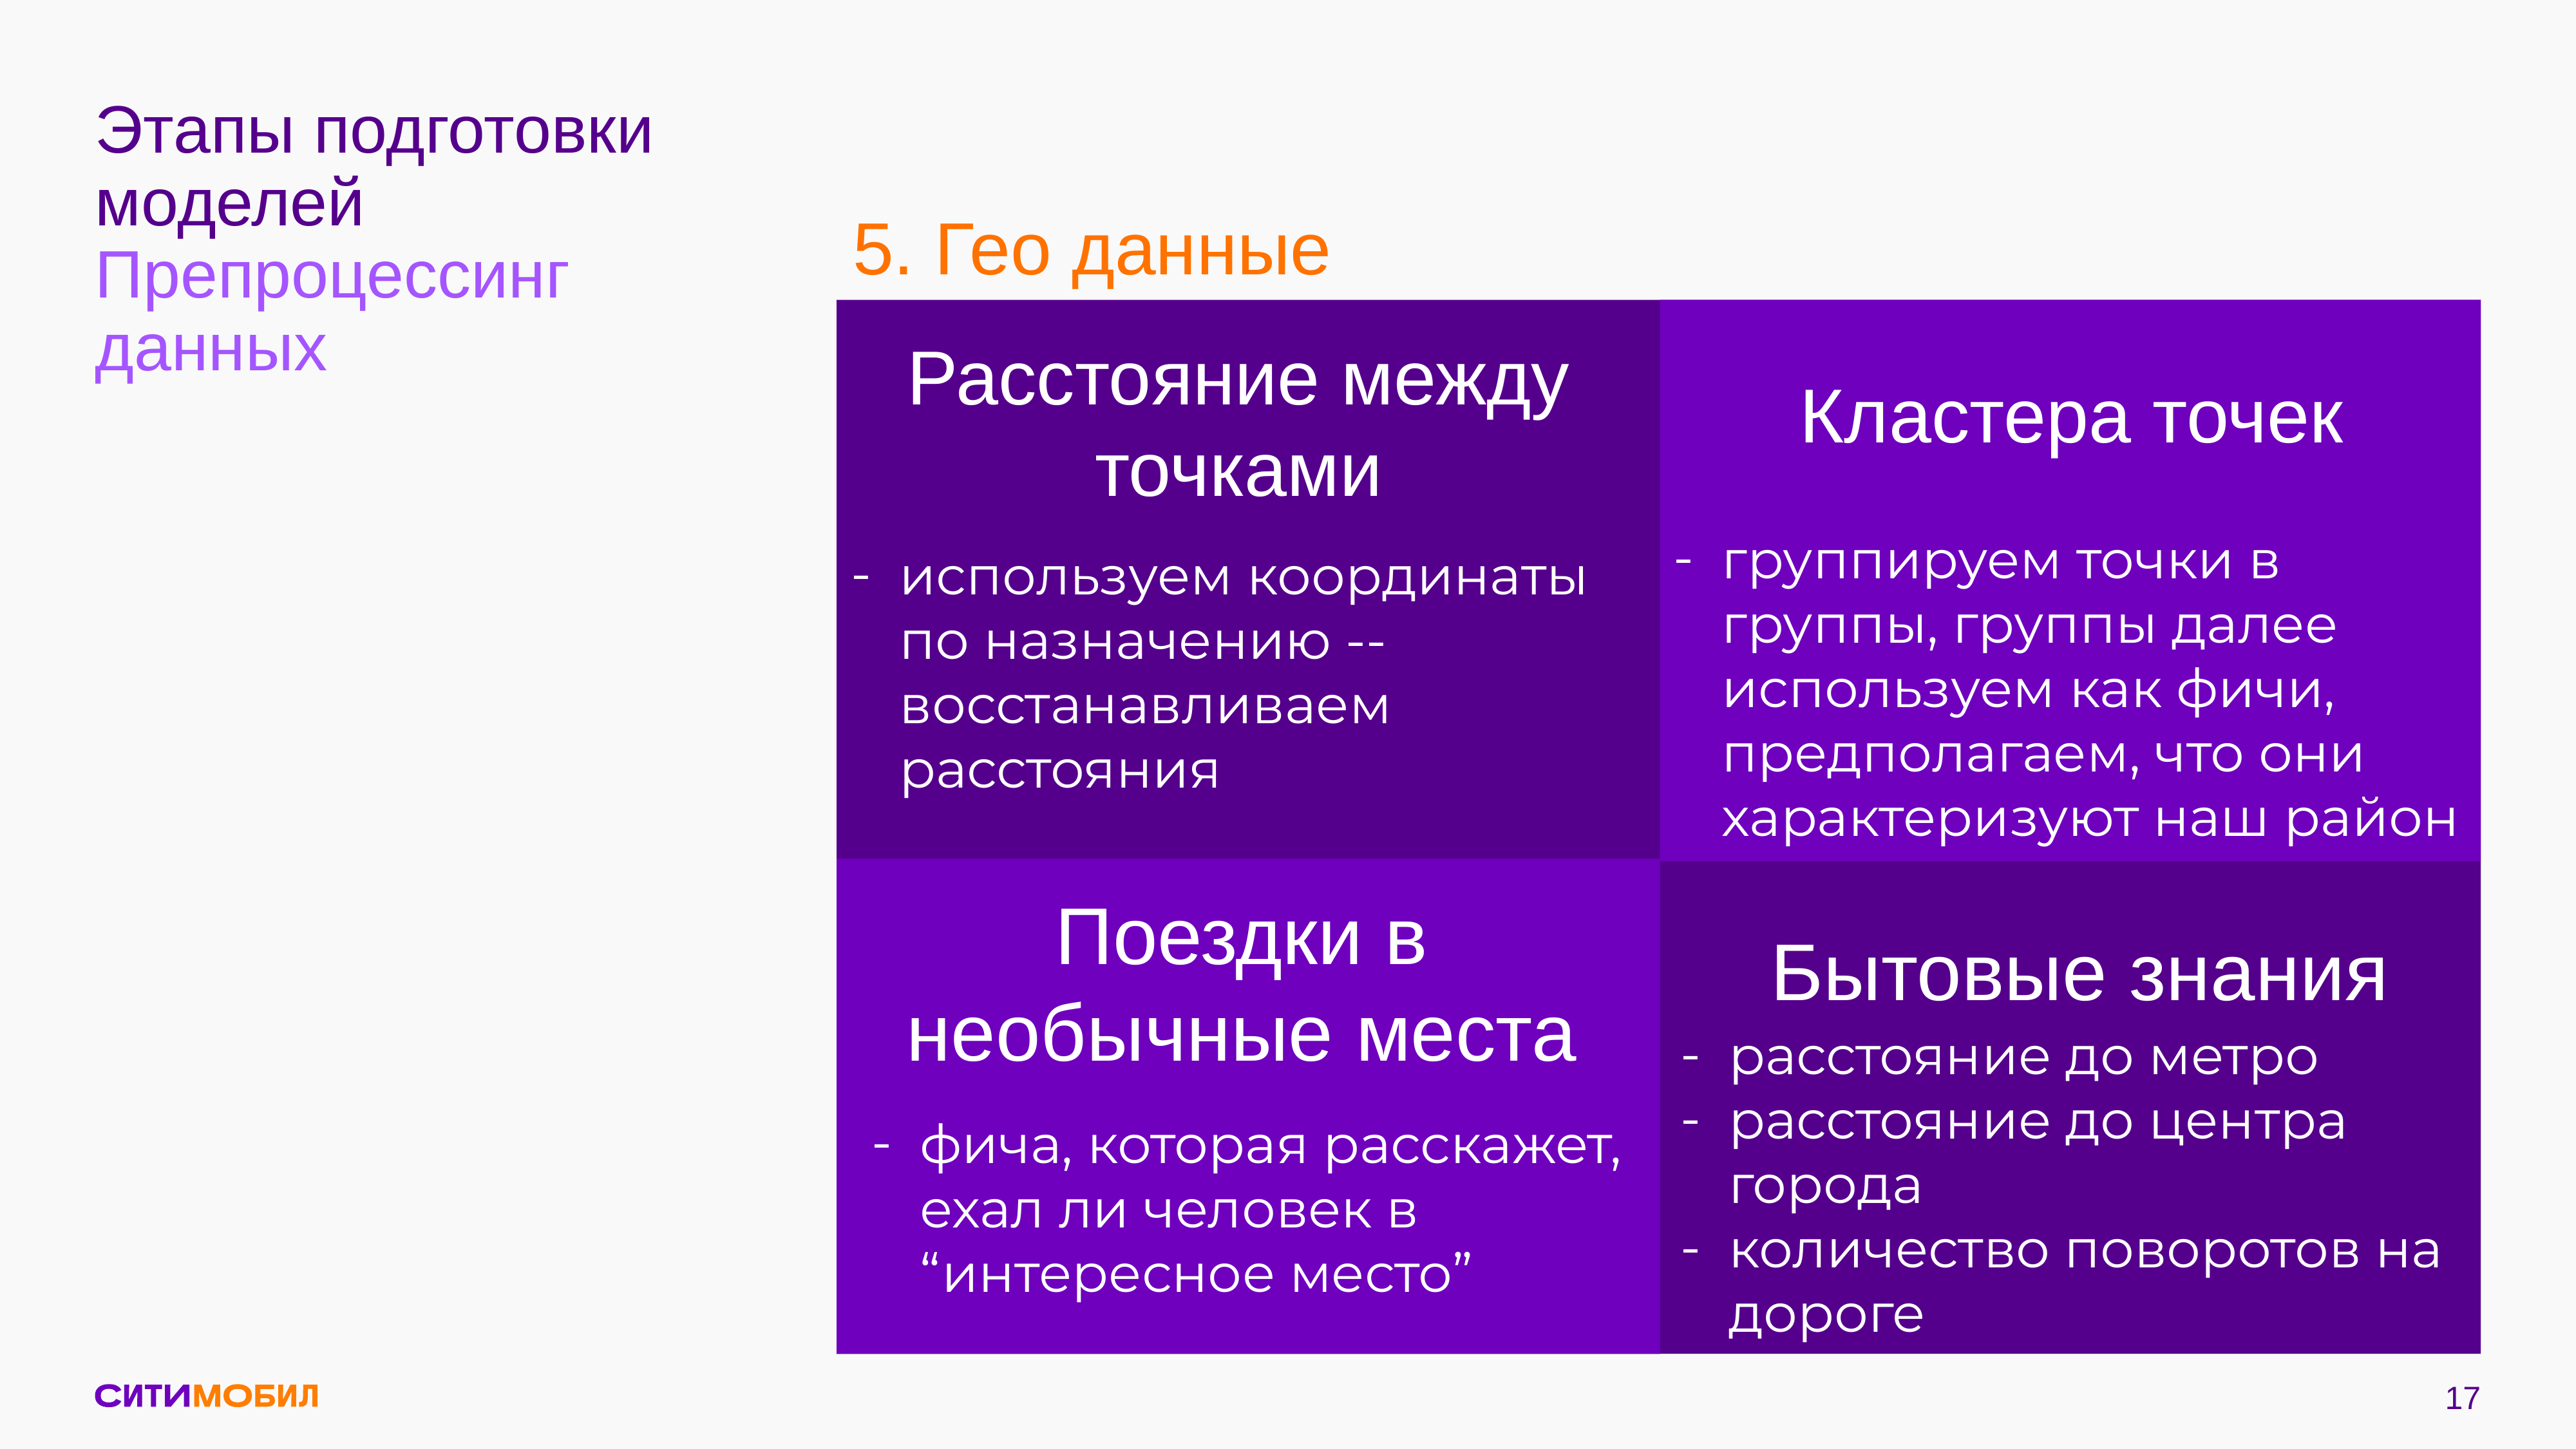

# Этапы подготовки моделей
Препроцессинг данных
5. Гео данные

Расстояние между точками
Кластера точек
группируем точки в группы, группы далее используем как фичи, предполагаем, что они характеризуют наш район
используем координаты по назначению -- восстанавливаем расстояния

Поездки в необычные места
Бытовые знания
расстояние до метро
расстояние до центра города
количество поворотов на дороге
фича, которая расскажет, ехал ли человек в “интересное место”
17